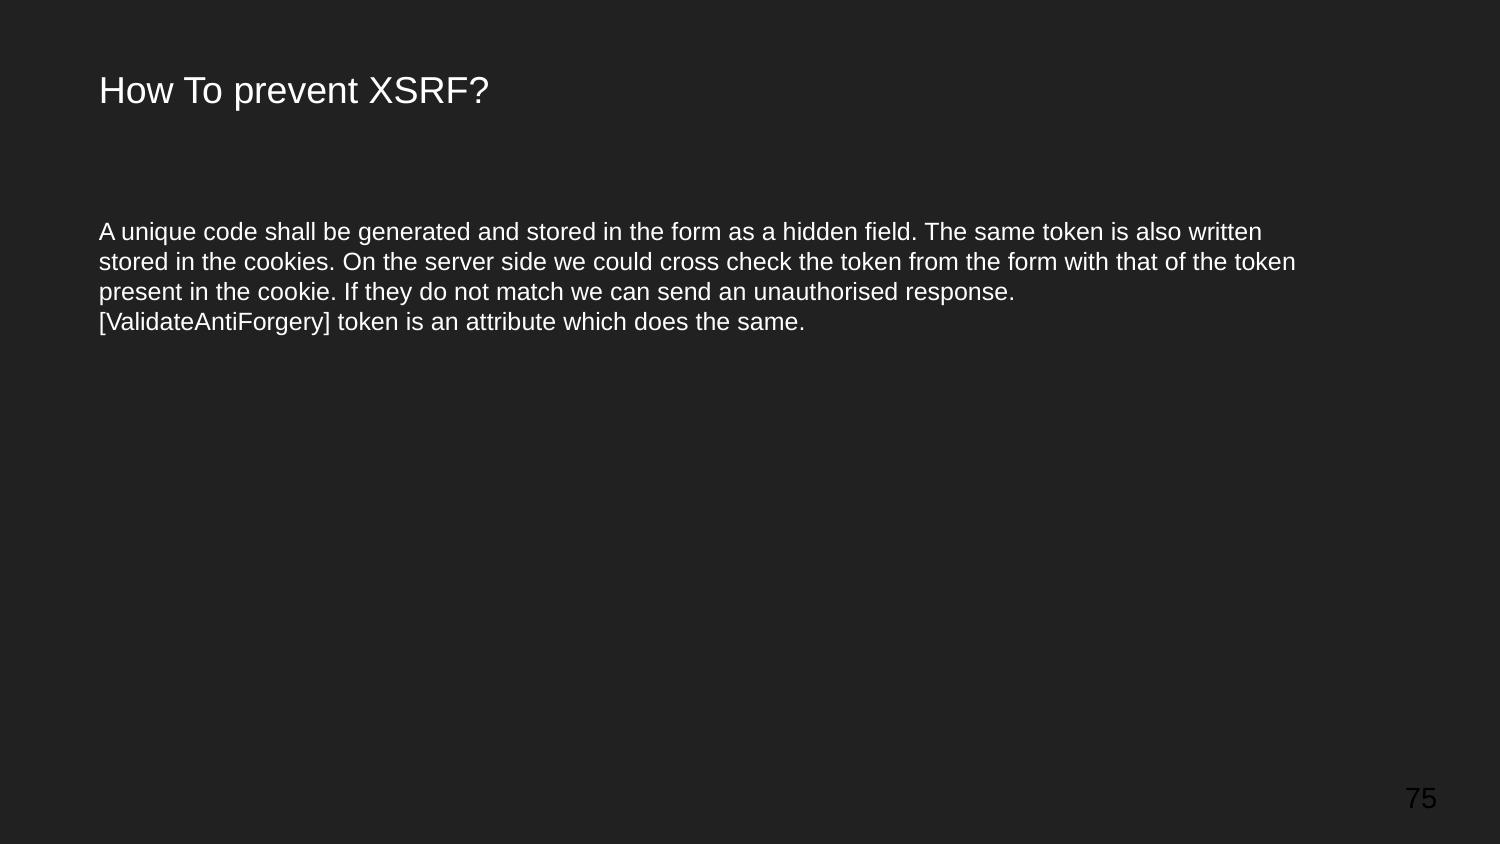

How To prevent XSRF?
A unique code shall be generated and stored in the form as a hidden field. The same token is also written stored in the cookies. On the server side we could cross check the token from the form with that of the token present in the cookie. If they do not match we can send an unauthorised response.
[ValidateAntiForgery] token is an attribute which does the same.
75